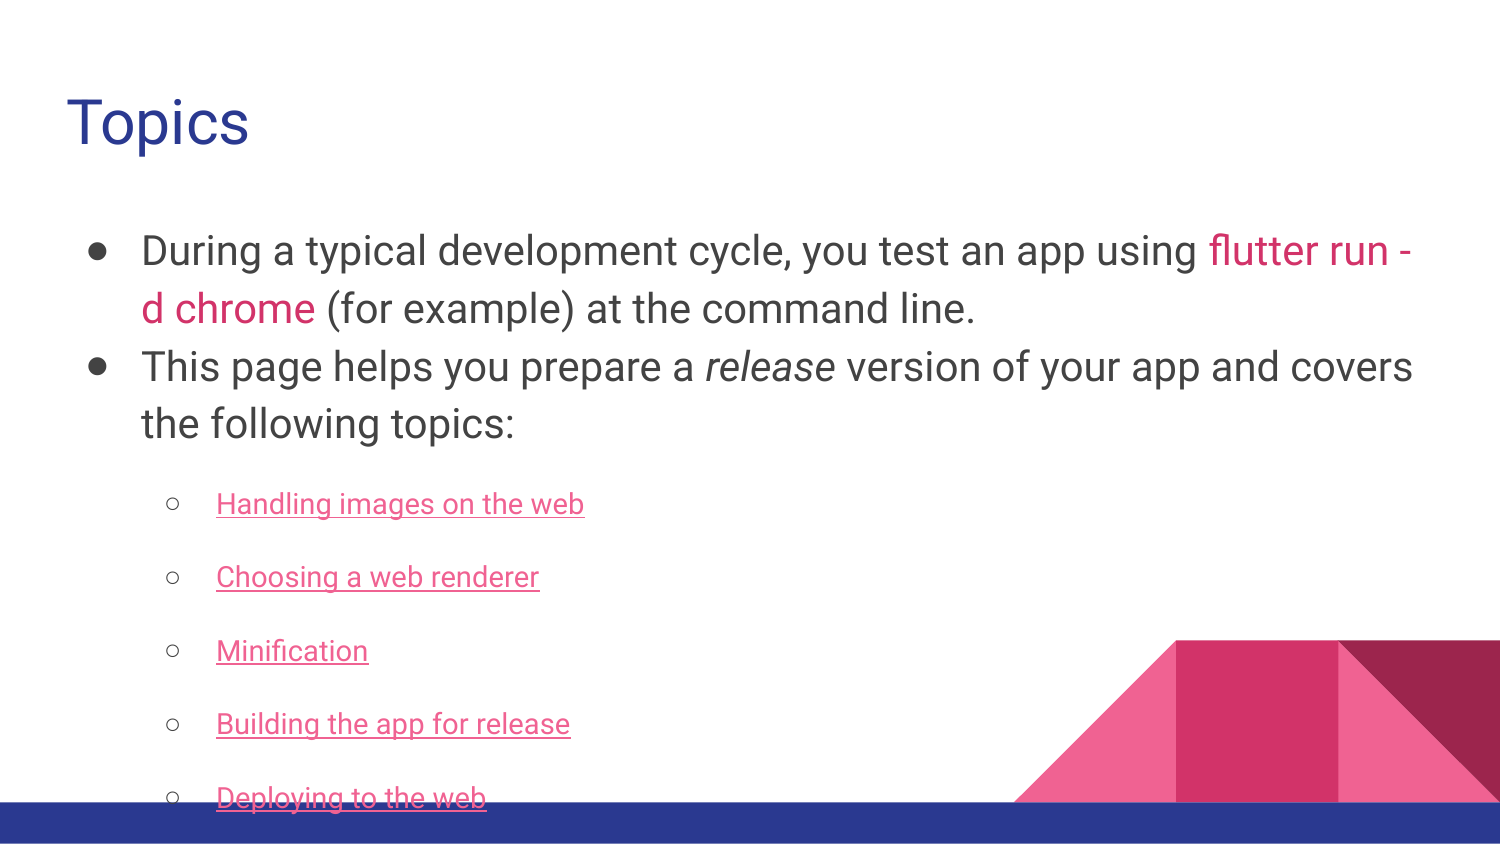

# Topics
During a typical development cycle, you test an app using flutter run -d chrome (for example) at the command line.
This page helps you prepare a release version of your app and covers the following topics:
Handling images on the web
Choosing a web renderer
Minification
Building the app for release
Deploying to the web